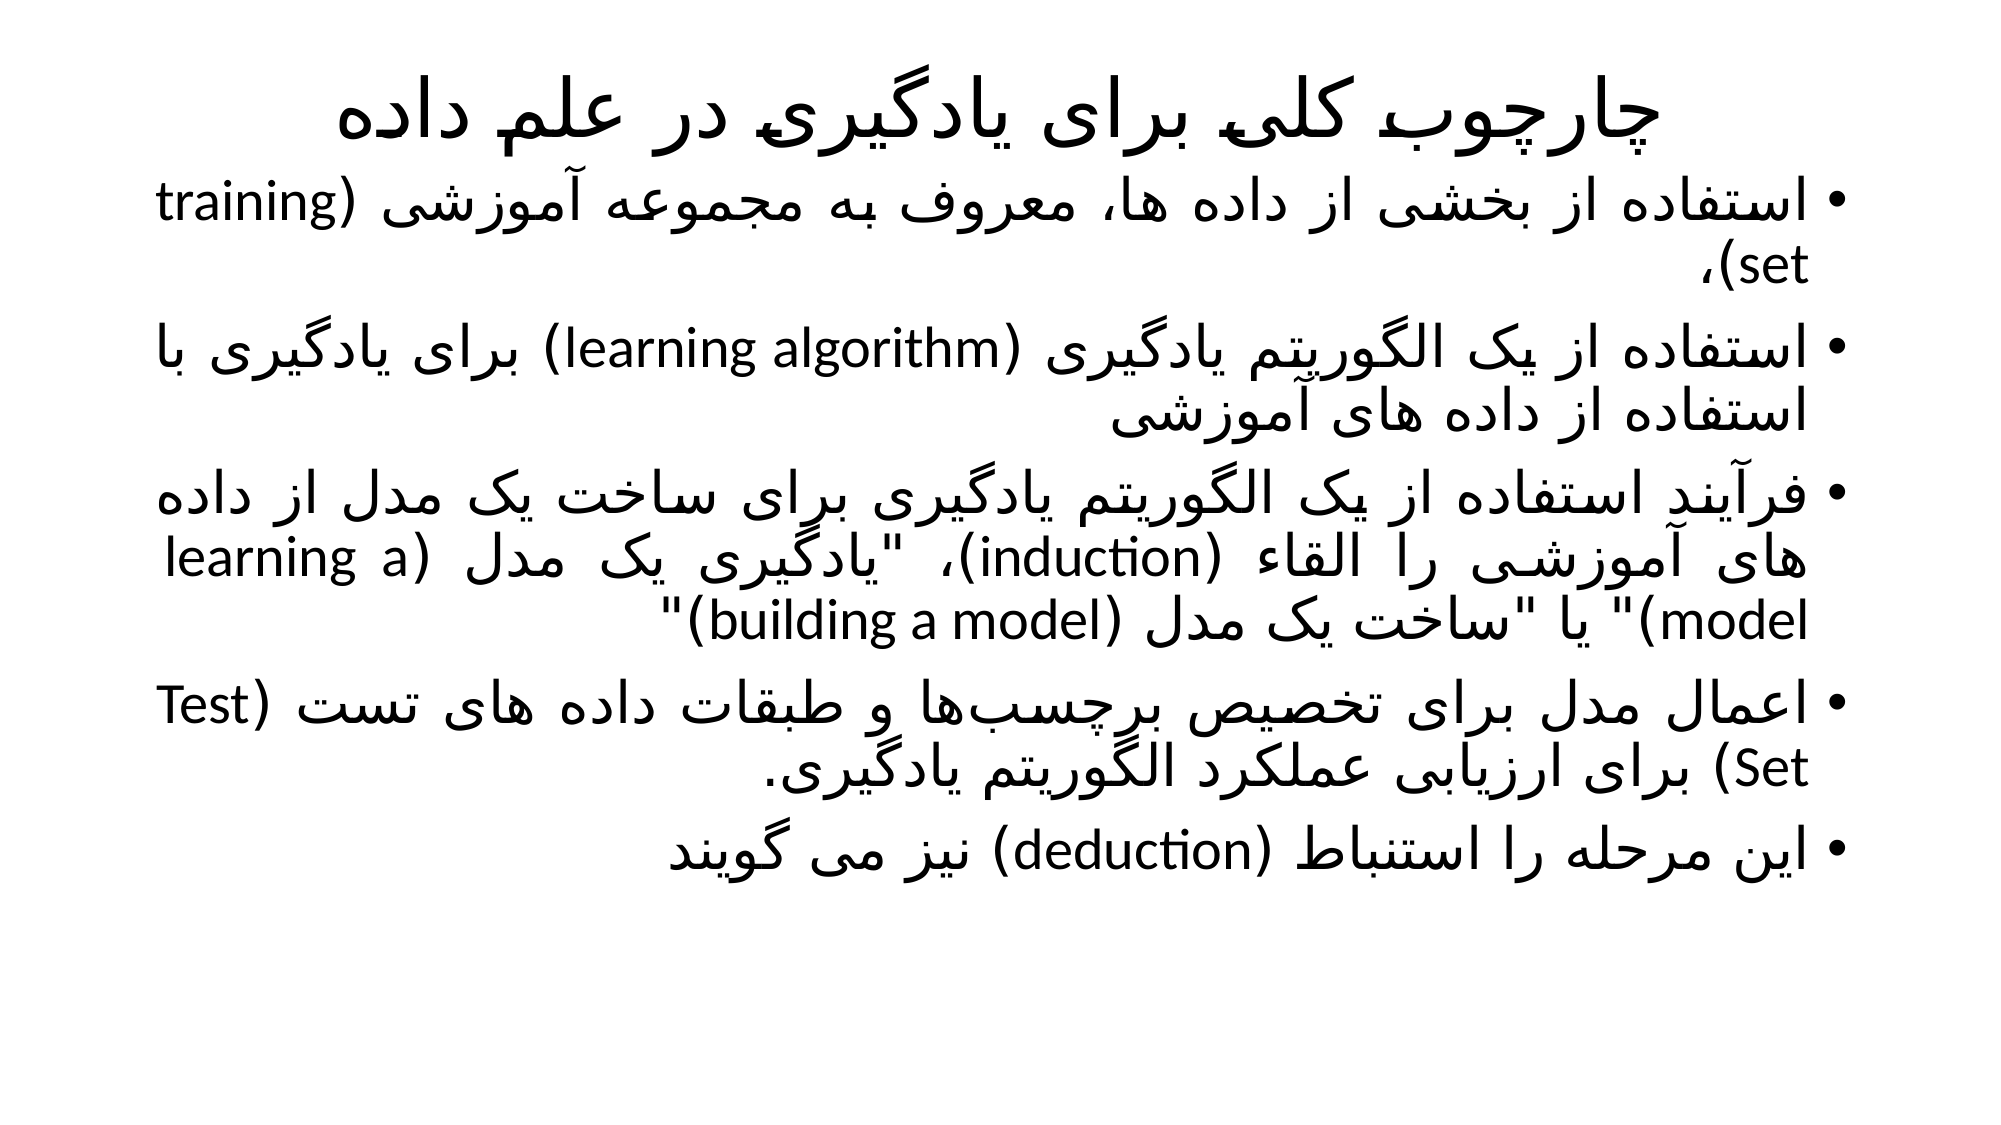

# چارچوب کلی برای یادگیری در علم داده
استفاده از بخشی از داده ها، معروف به مجموعه آموزشی (training set)،
استفاده از یک الگوریتم یادگیری (learning algorithm) برای یادگیری با استفاده از داده های آموزشی
فرآیند استفاده از یک الگوریتم یادگیری برای ساخت یک مدل از داده های آموزشی را القاء (induction)، "یادگیری یک مدل (learning a model)" یا "ساخت یک مدل (building a model)"
اعمال مدل برای تخصیص برچسب‌ها و طبقات داده های تست (Test Set) برای ارزیابی عملکرد الگوریتم یادگیری.
این مرحله را استنباط (deduction) نیز می گویند